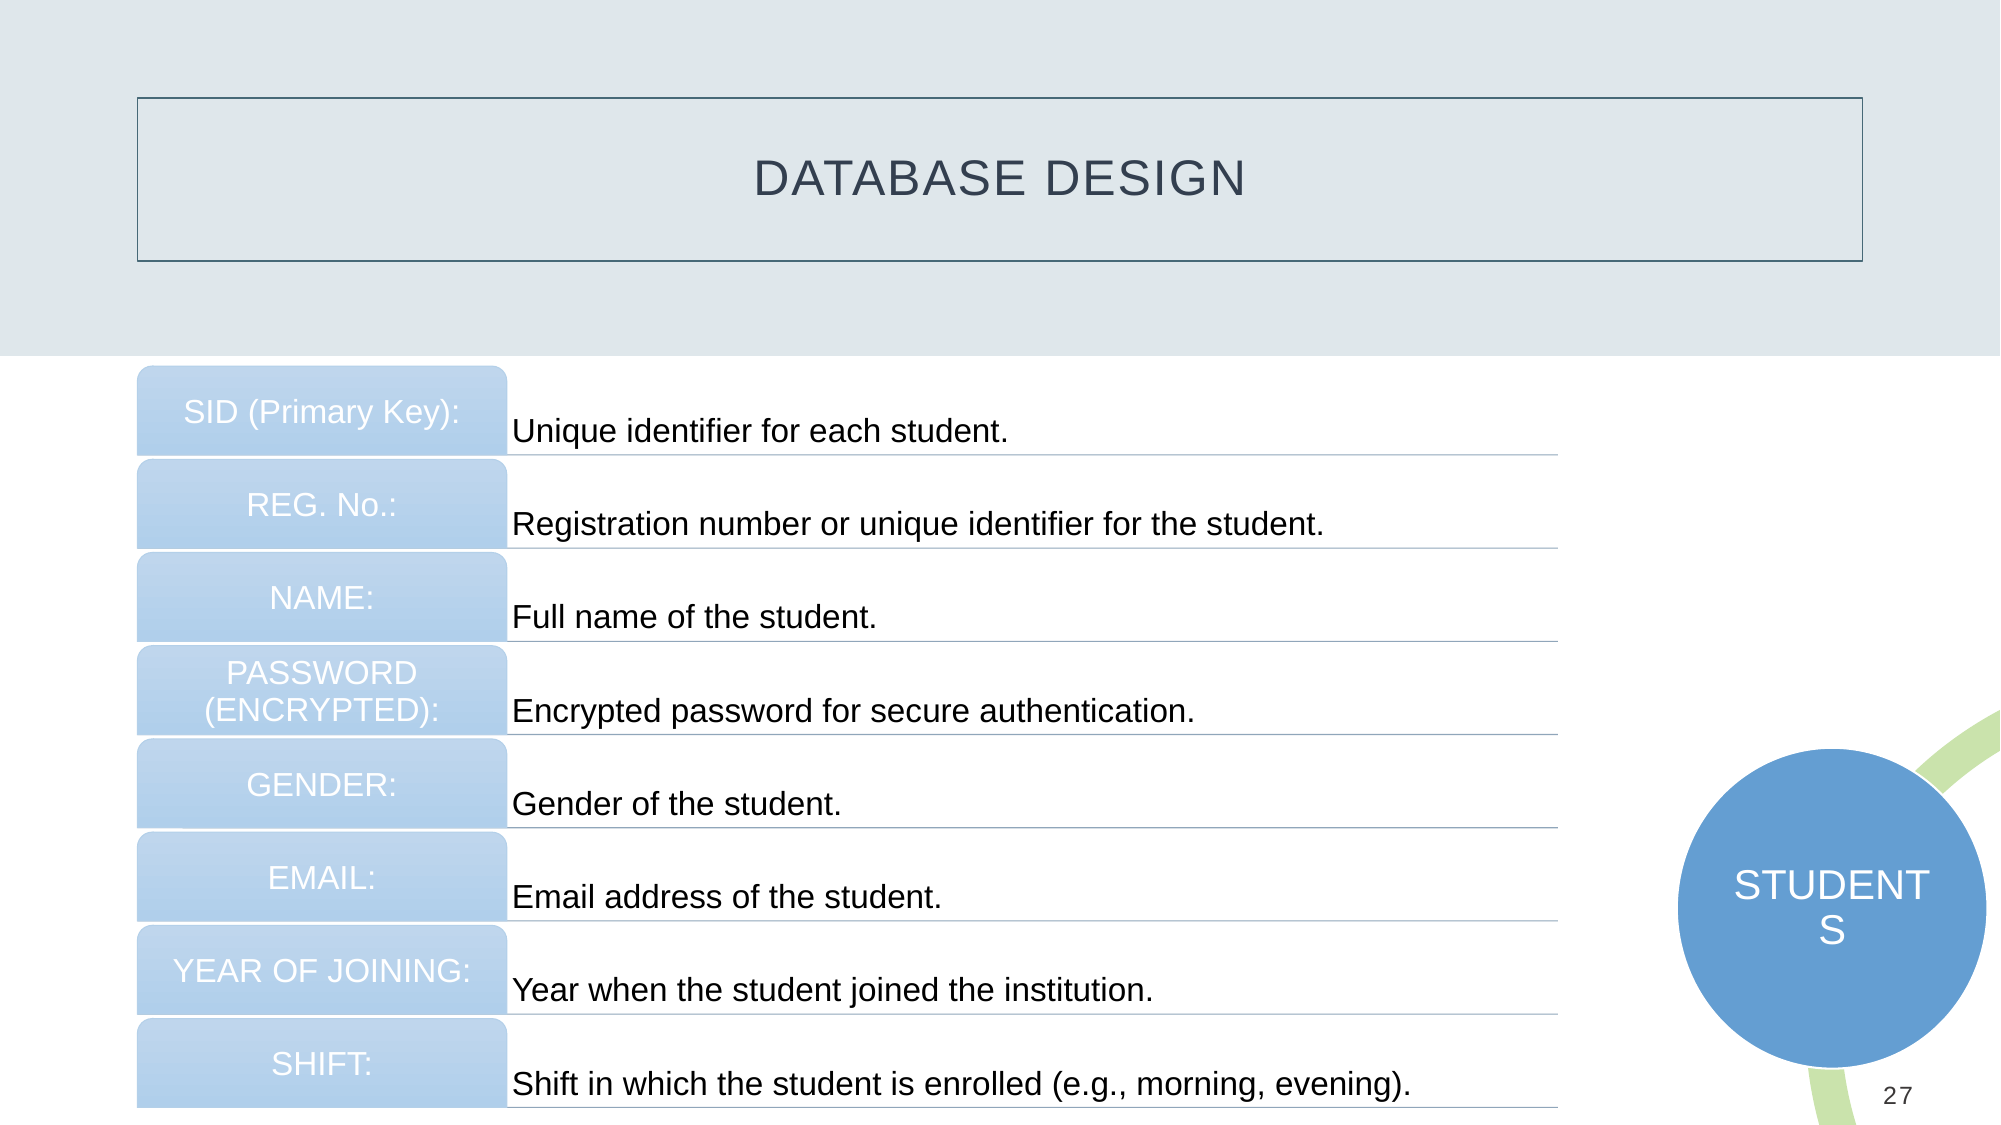

# DATABASE DESIGN
Unique identifier for each student.
SID (Primary Key):
Registration number or unique identifier for the student.
REG. No.:
Full name of the student.
NAME:
Encrypted password for secure authentication.
PASSWORD (ENCRYPTED):
Gender of the student.
GENDER:
Email address of the student.
EMAIL:
Year when the student joined the institution.
YEAR OF JOINING:
Shift in which the student is enrolled (e.g., morning, evening).
SHIFT:
CAFID(PRIMARY KEY)
REG. No
NAME
PASSWORD(ENCRYPTED)
GENDER
EMAIL
DESOGNATIONC
SID(PRIMARY KEY)
REG. No
NAME
PASSWORD(ENCRYPTED)
GENDER
EMAIL
YEAR OF JOINING
SHIFT
DB
BORROW BOOKS
MASTER BOOKS
REQUEST LIST
FACULTY
STUDENTS
27